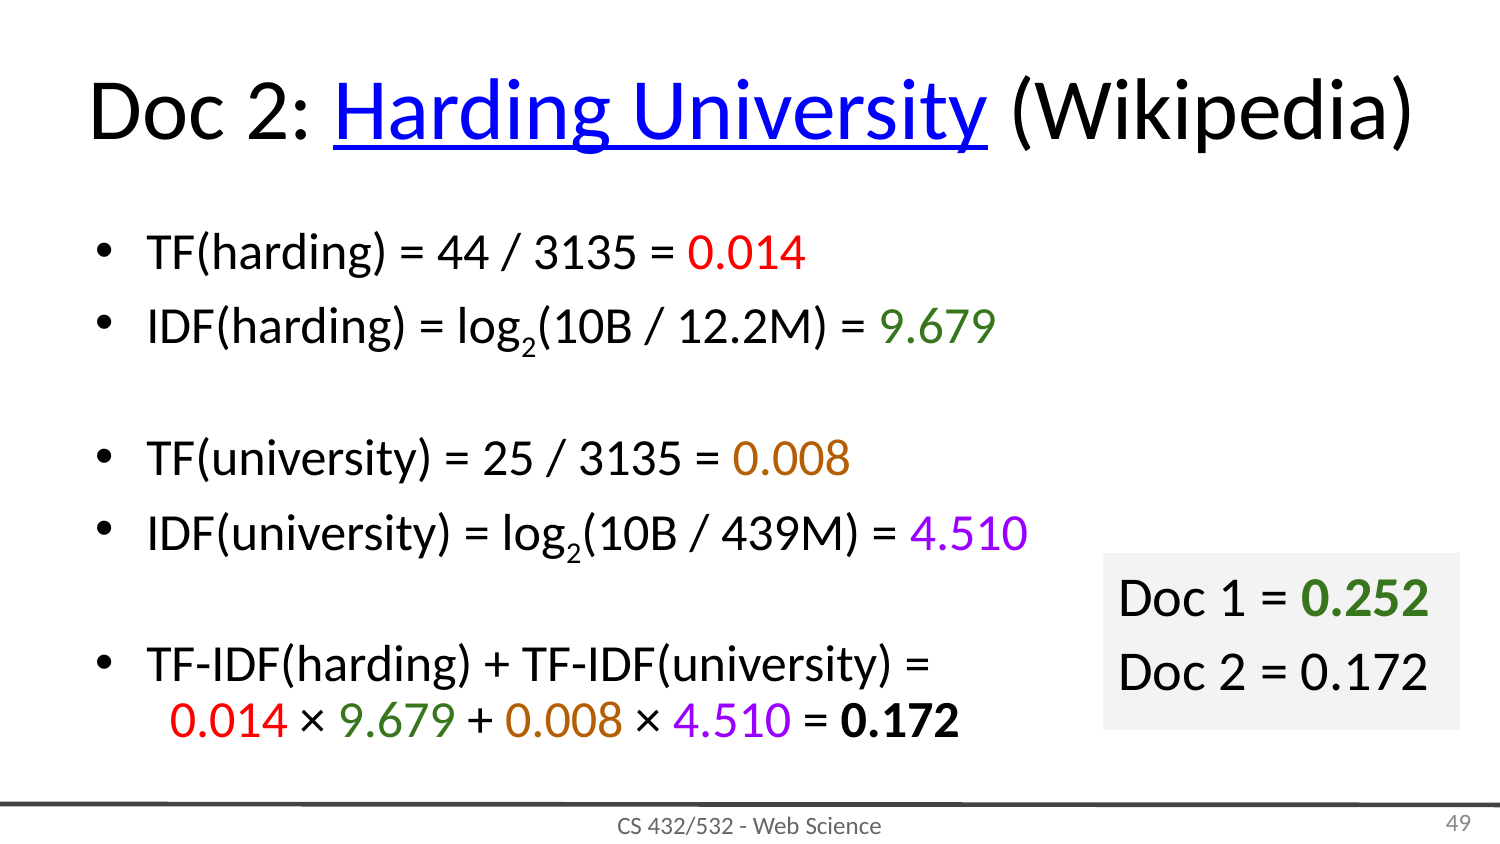

# Doc 2: Harding University (Wikipedia)
TF(harding) = 44 / 3135 = 0.014
IDF(harding) = log2(10B / 12.2M) = 9.679

TF(university) = 25 / 3135 = 0.008
IDF(university) = log2(10B / 439M) = 4.510

TF-IDF(harding) + TF-IDF(university) =
  0.014 × 9.679 + 0.008 × 4.510 = 0.172
Doc 1 = 0.252
Doc 2 = 0.172
49